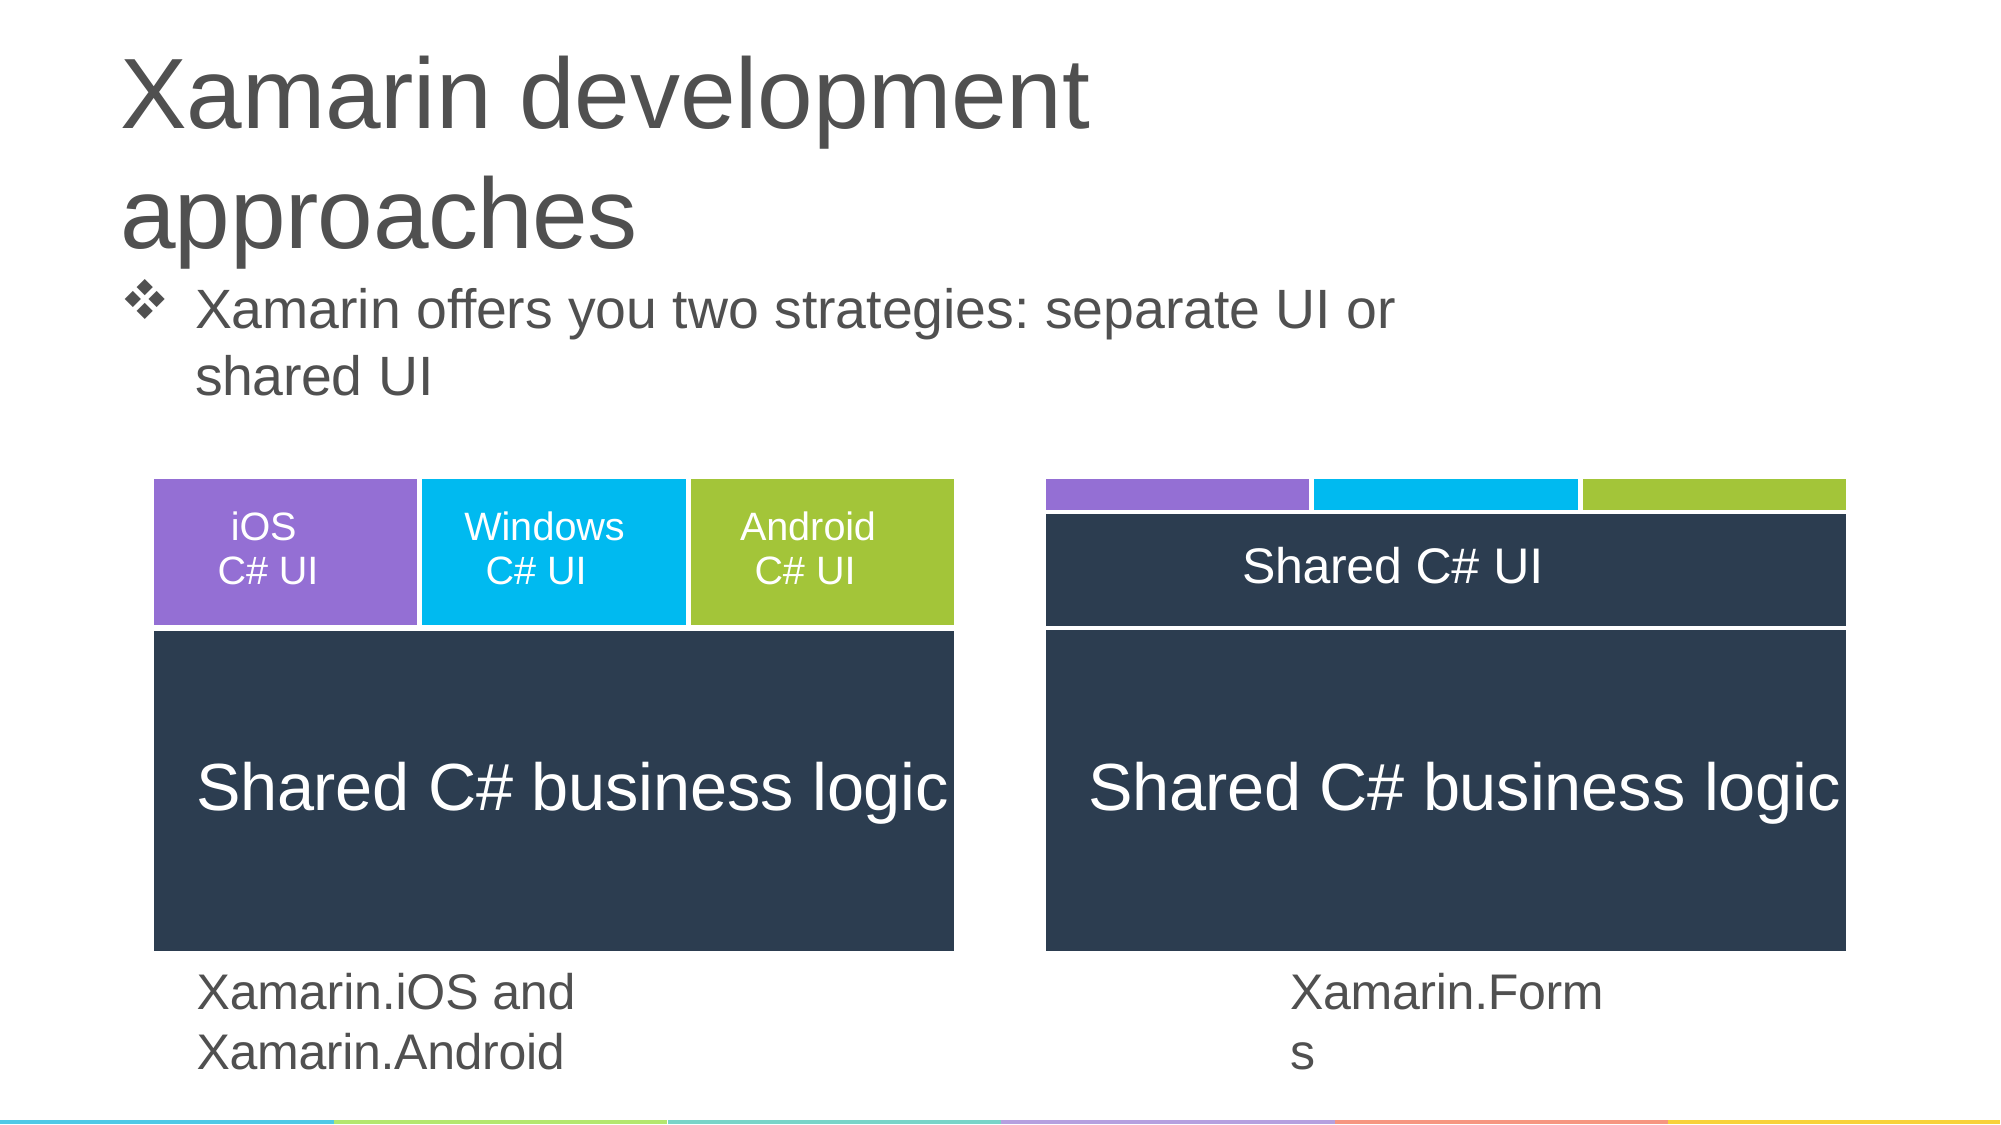

# Xamarin development approaches
Xamarin offers you two strategies: separate UI or shared UI
|  |  |  |
| --- | --- | --- |
| Shared C# UI |  |  |
| Shared C# business logic |  |  |
| iOS C# UI | Windows C# UI | Android C# UI |
| --- | --- | --- |
| Shared C# business logic |  |  |
Xamarin.iOS and Xamarin.Android
Xamarin.Forms